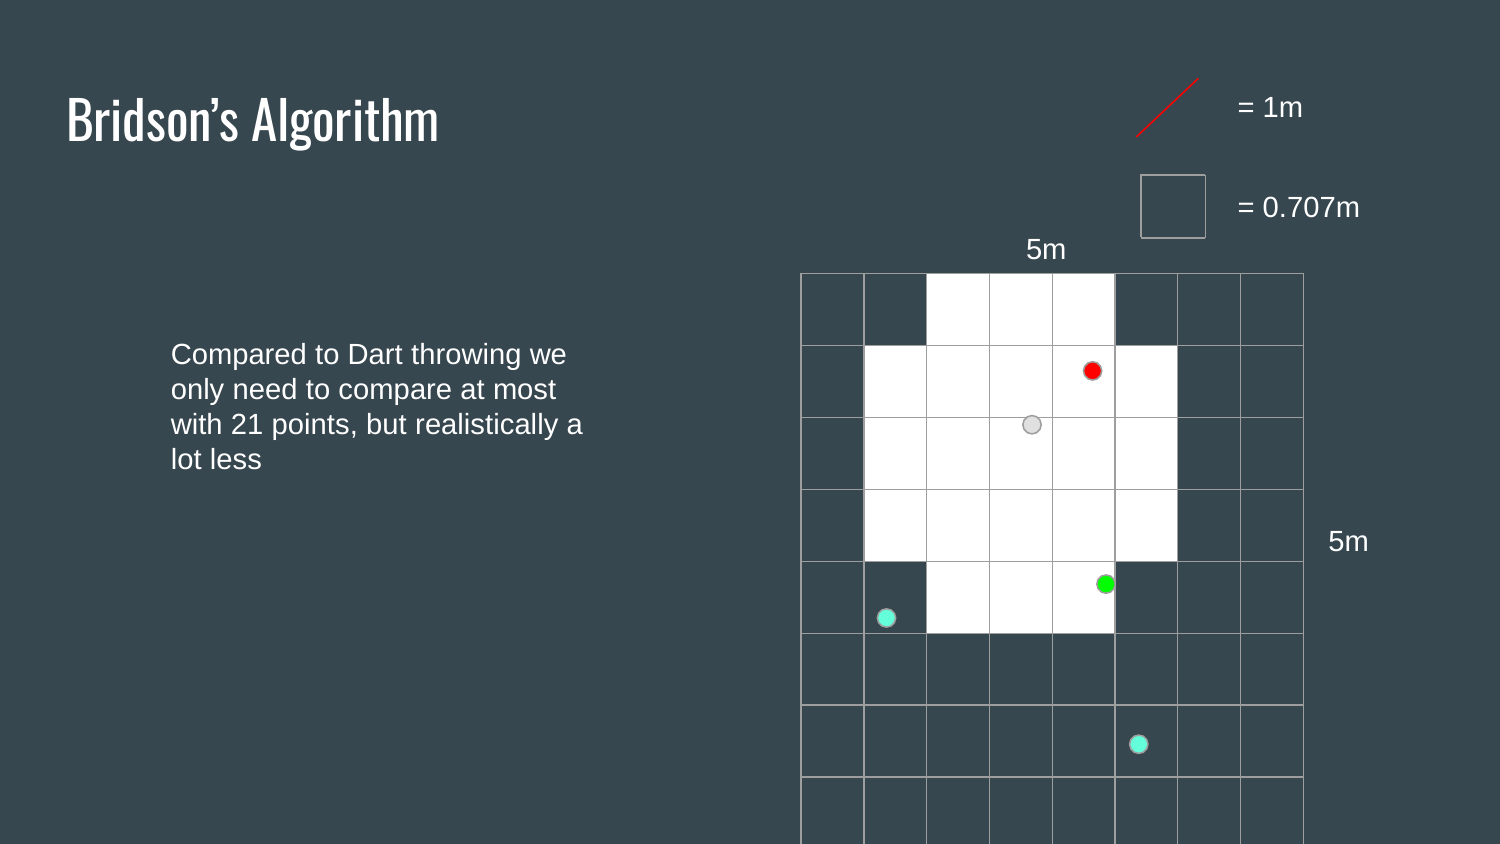

# Bridson’s Algorithm

= 1m
= 0.707m
5m

|  |  |  |  |  |  |  |  |
| --- | --- | --- | --- | --- | --- | --- | --- |
|  |  |  |  |  |  |  |  |
|  |  |  |  |  |  |  |  |
|  |  |  |  |  |  |  |  |
|  |  |  |  |  |  |  |  |
|  |  |  |  |  |  |  |  |
|  |  |  |  |  |  |  |  |
|  |  |  |  |  |  |  |  |
Compared to Dart throwing we only need to compare at most with 21 points, but realistically a lot less

5m